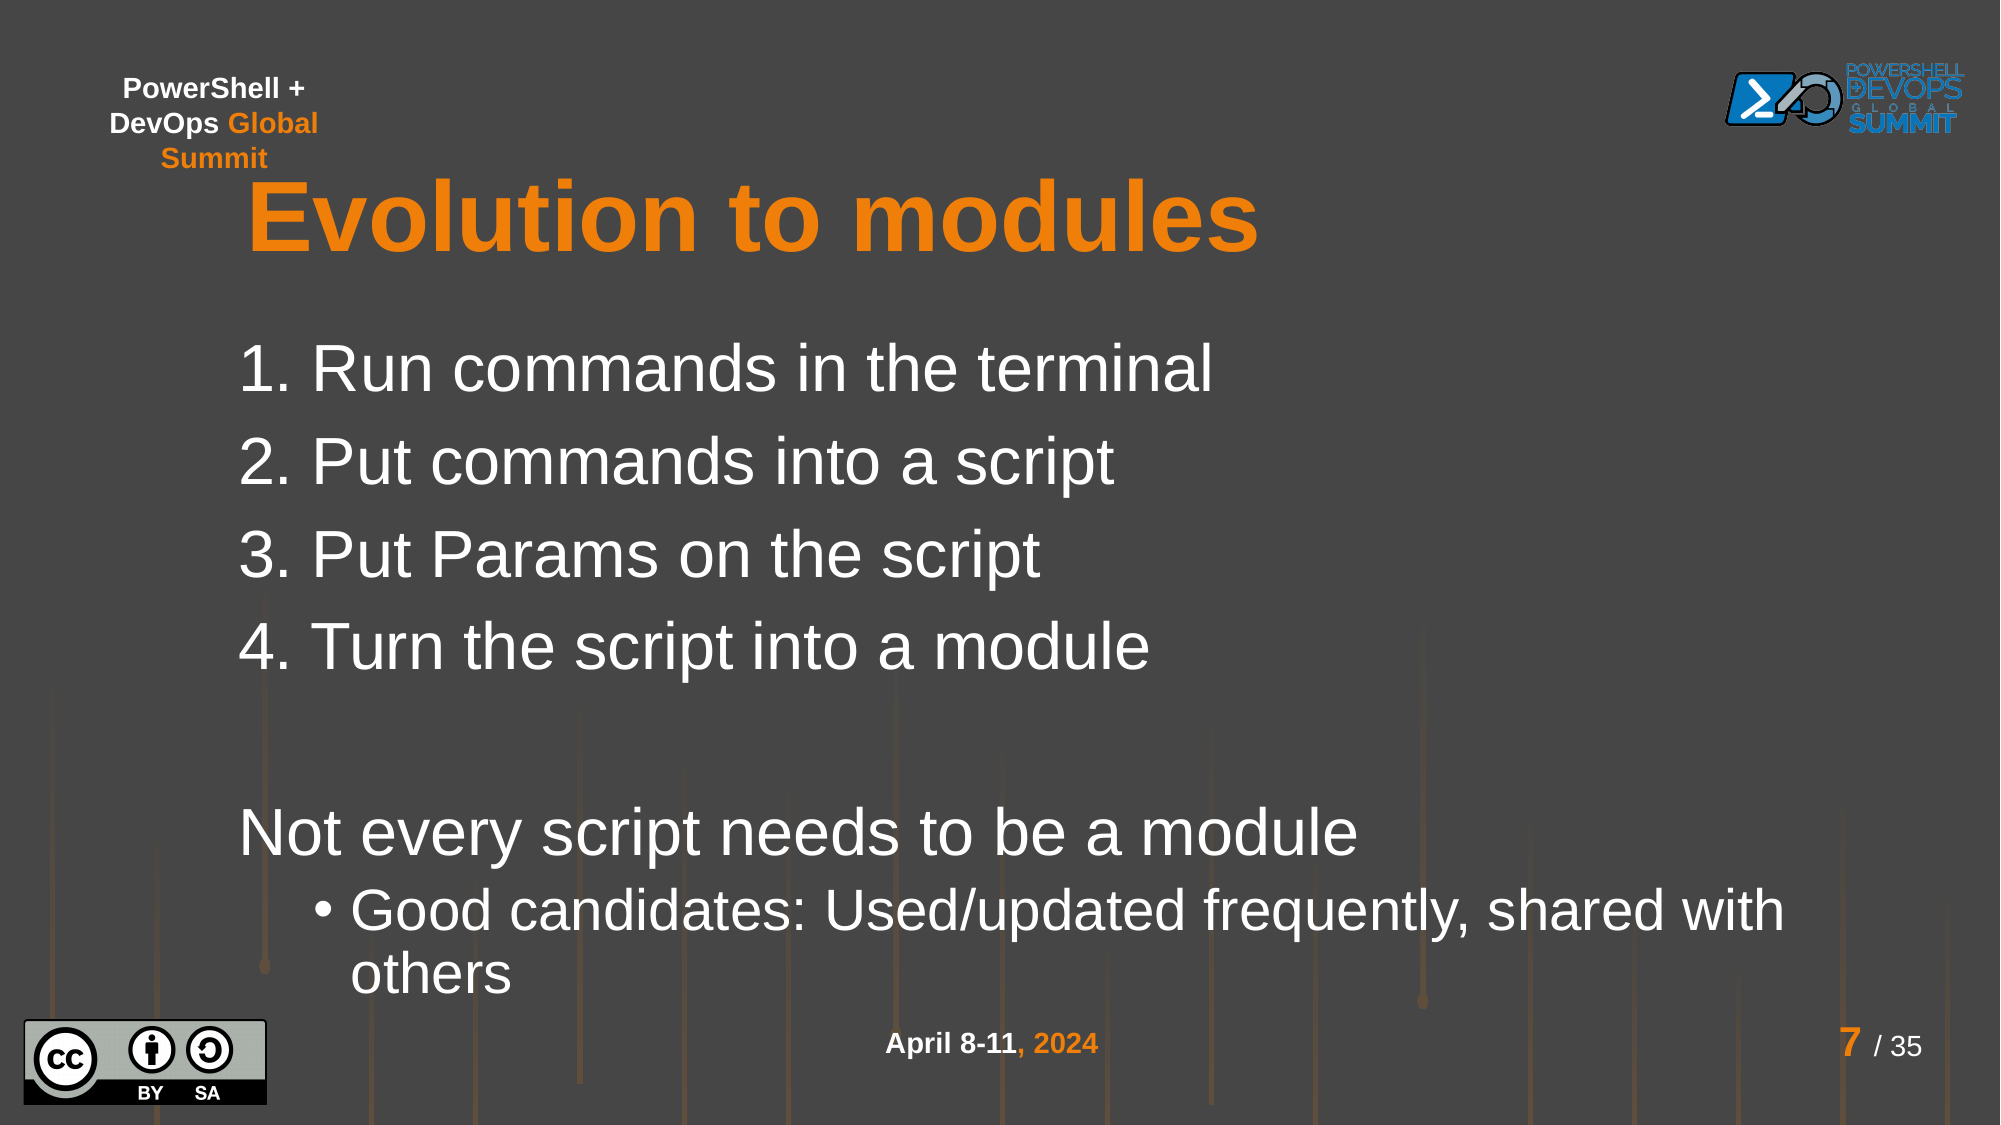

Evolution to modules
1. Run commands in the terminal
2. Put commands into a script
3. Put Params on the script
4. Turn the script into a module

Not every script needs to be a module
Good candidates: Used/updated frequently, shared with others